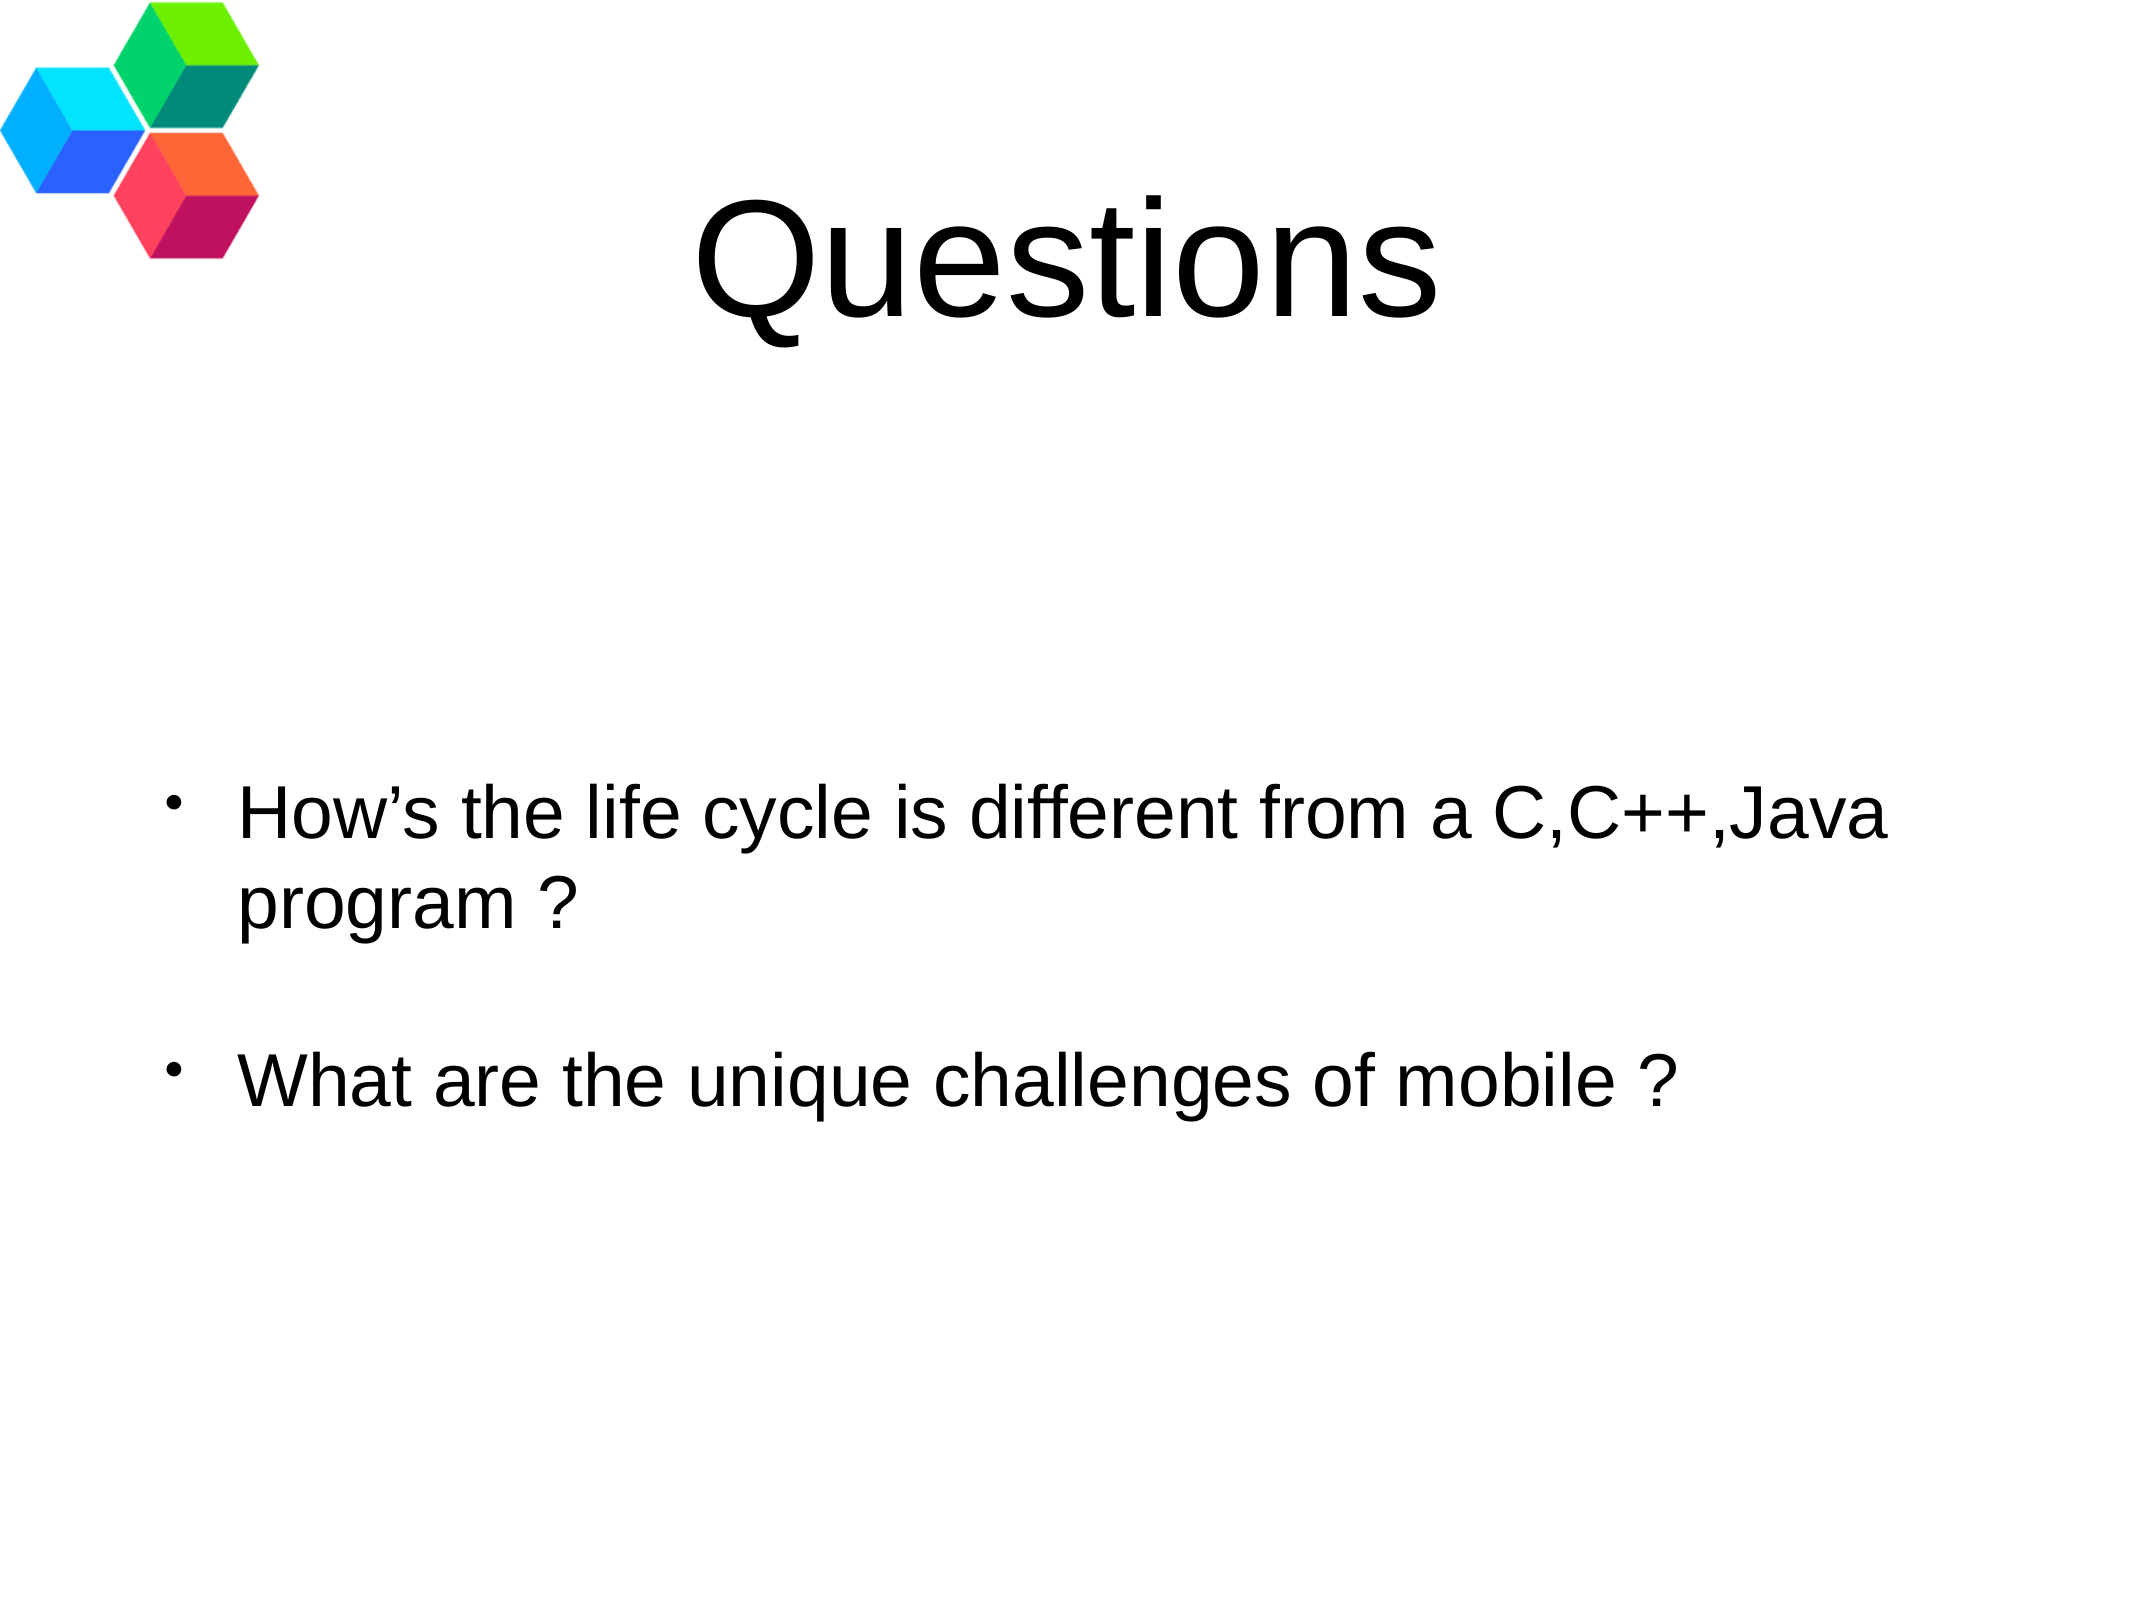

# Questions
How’s the life cycle is different from a C,C++,Java program ?
What are the unique challenges of mobile ?